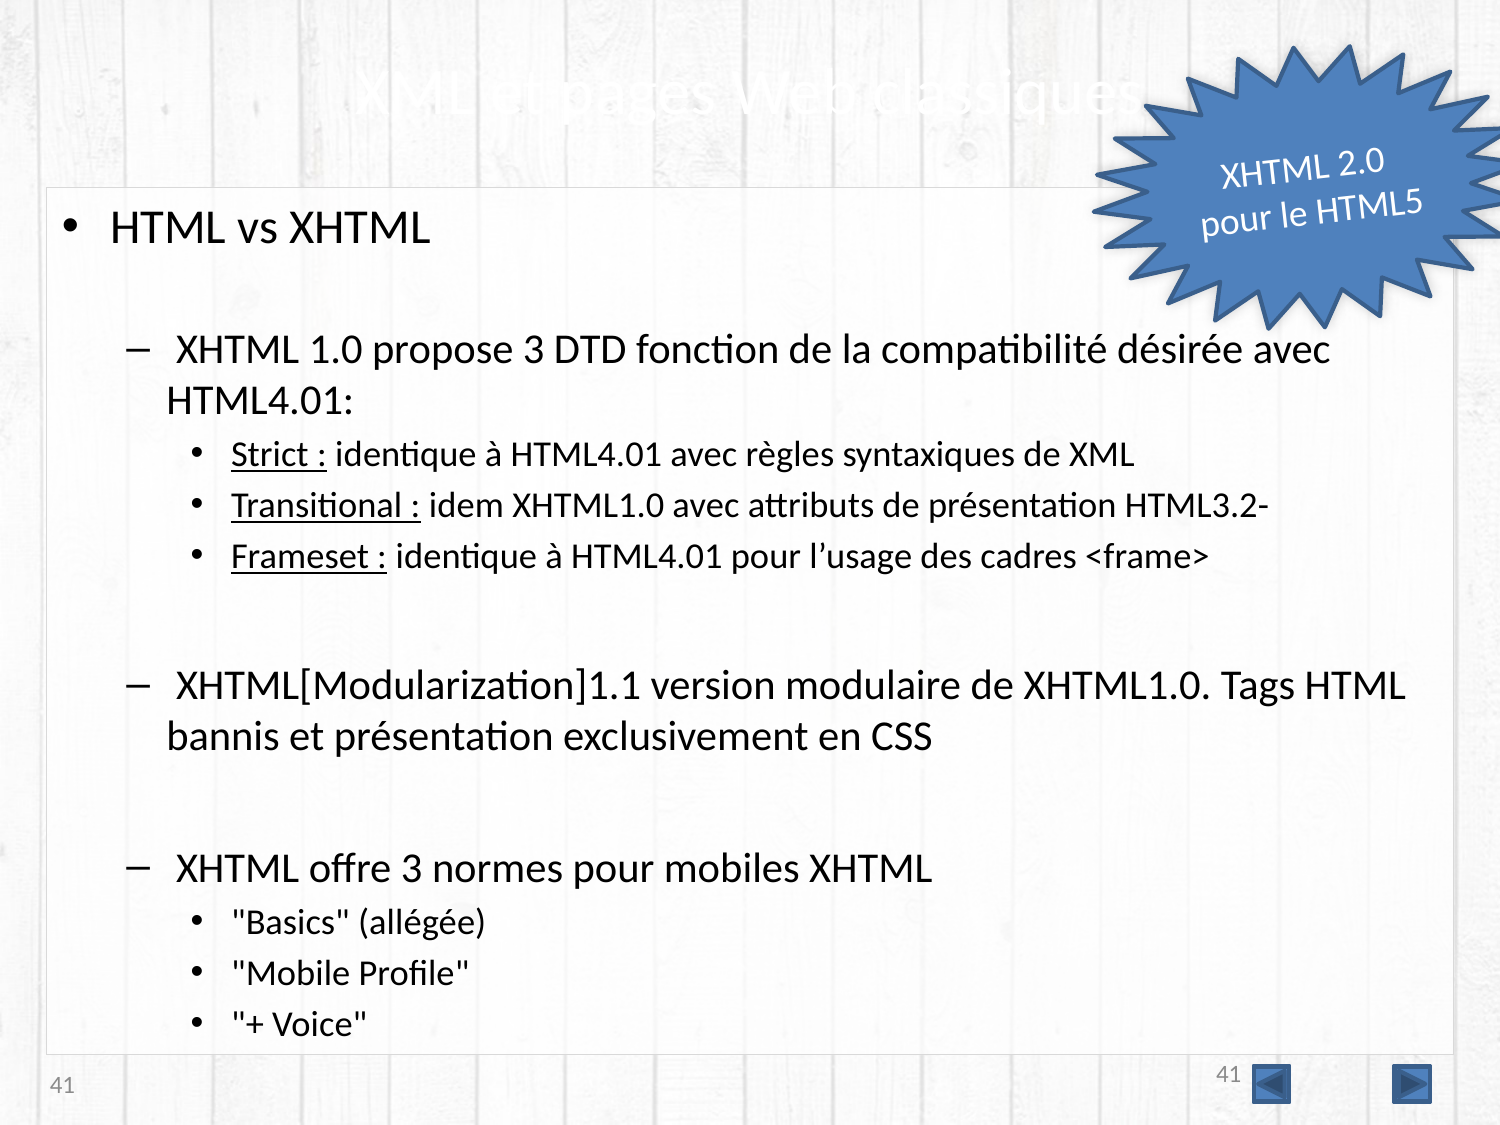

# XML et pages Web classiques
XHTML 2.0
pour le HTML5
HTML vs XHTML

 XHTML 1.0 propose 3 DTD fonction de la compatibilité désirée avec HTML4.01:
 Strict : identique à HTML4.01 avec règles syntaxiques de XML
 Transitional : idem XHTML1.0 avec attributs de présentation HTML3.2-
 Frameset : identique à HTML4.01 pour l’usage des cadres <frame>

 XHTML[Modularization]1.1 version modulaire de XHTML1.0. Tags HTML bannis et présentation exclusivement en CSS

 XHTML offre 3 normes pour mobiles XHTML
 "Basics" (allégée)
 "Mobile Profile"
 "+ Voice"
41
41